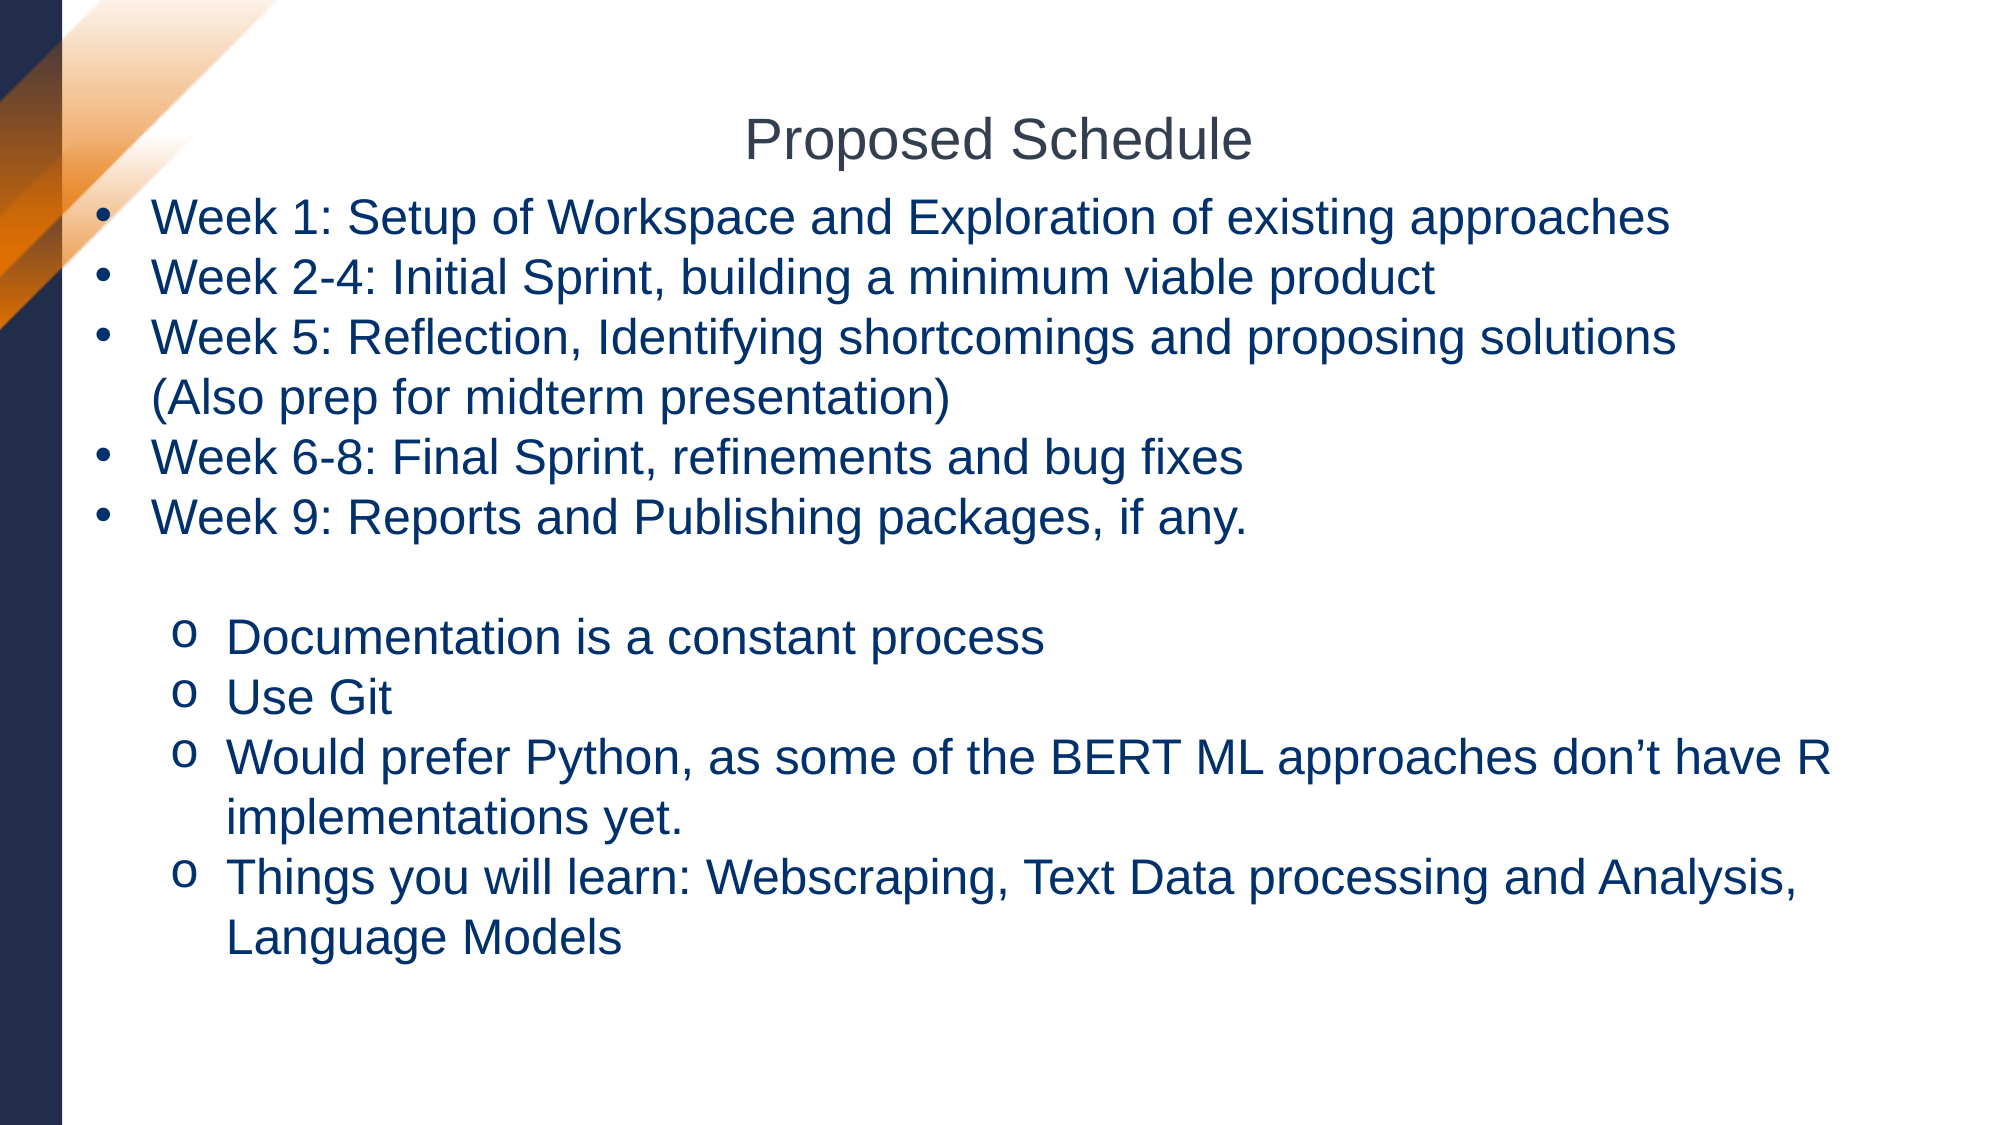

Proposed Schedule
Week 1: Setup of Workspace and Exploration of existing approaches
Week 2-4: Initial Sprint, building a minimum viable product
Week 5: Reflection, Identifying shortcomings and proposing solutions
(Also prep for midterm presentation)
Week 6-8: Final Sprint, refinements and bug fixes
Week 9: Reports and Publishing packages, if any.
Documentation is a constant process
Use Git
Would prefer Python, as some of the BERT ML approaches don’t have R implementations yet.
Things you will learn: Webscraping, Text Data processing and Analysis, Language Models